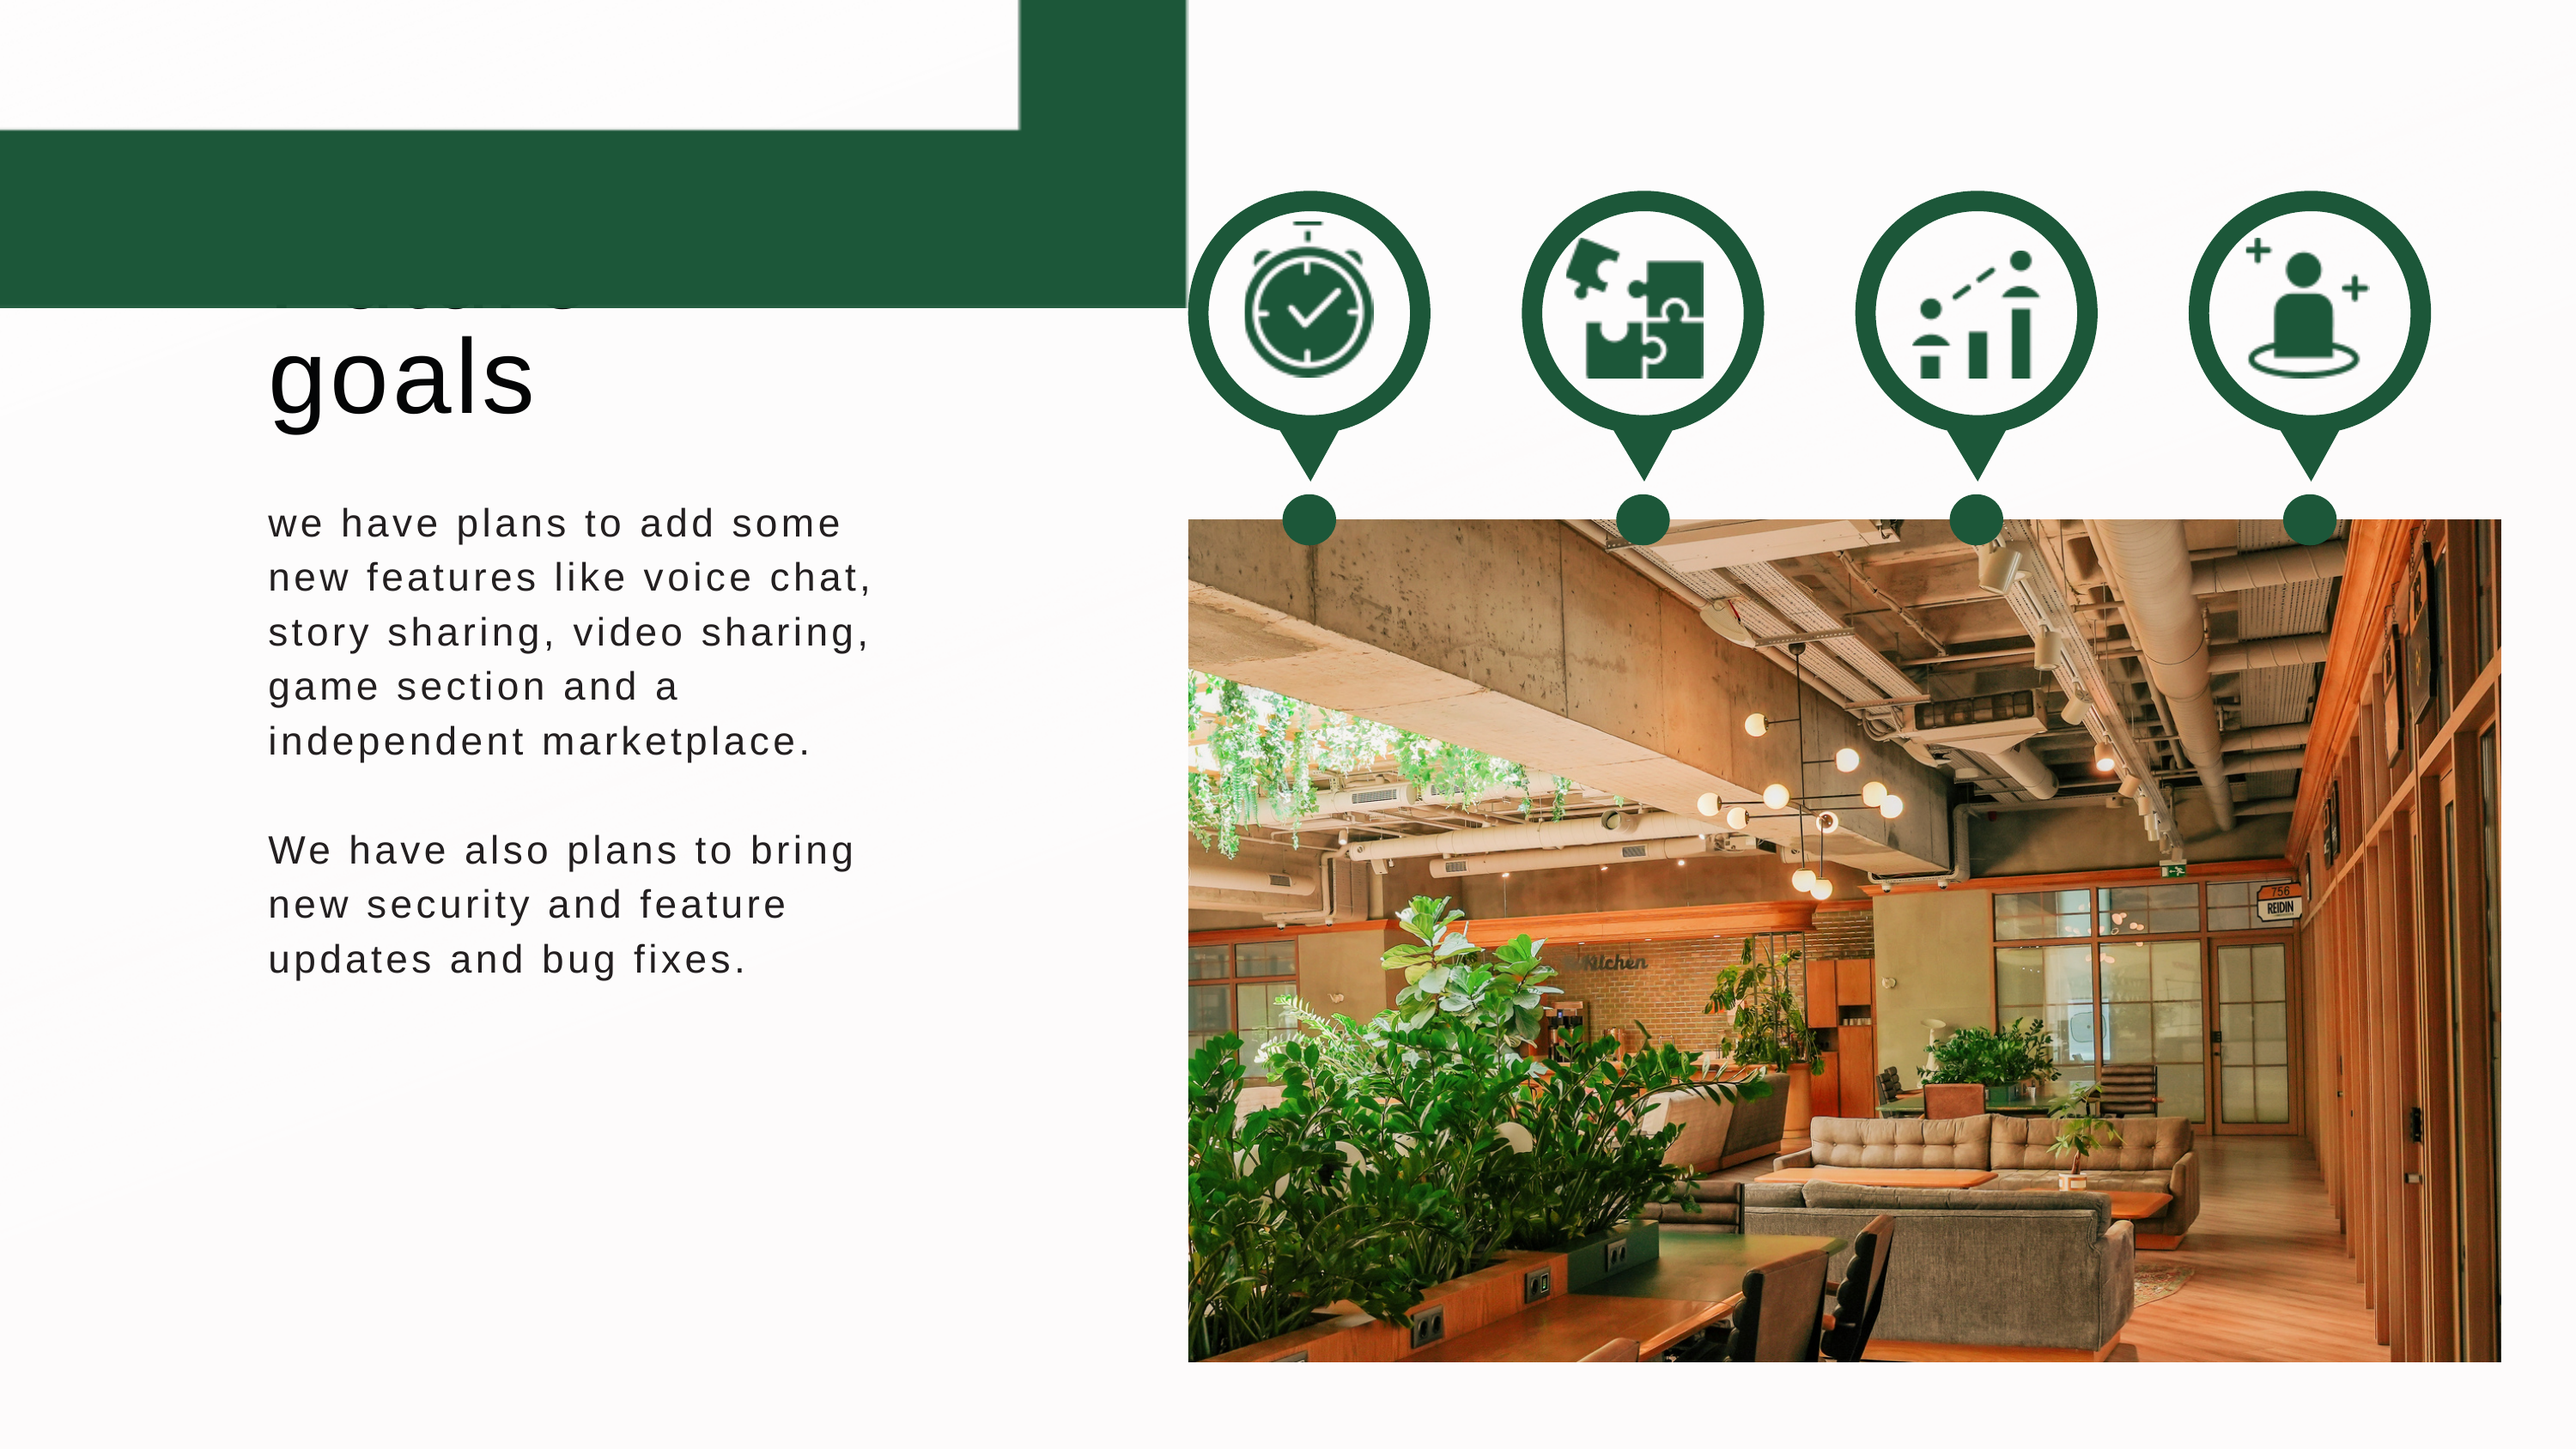

Future goals

we have plans to add some new features like voice chat, story sharing, video sharing, game section and a independent marketplace.

We have also plans to bring new security and feature updates and bug fixes.